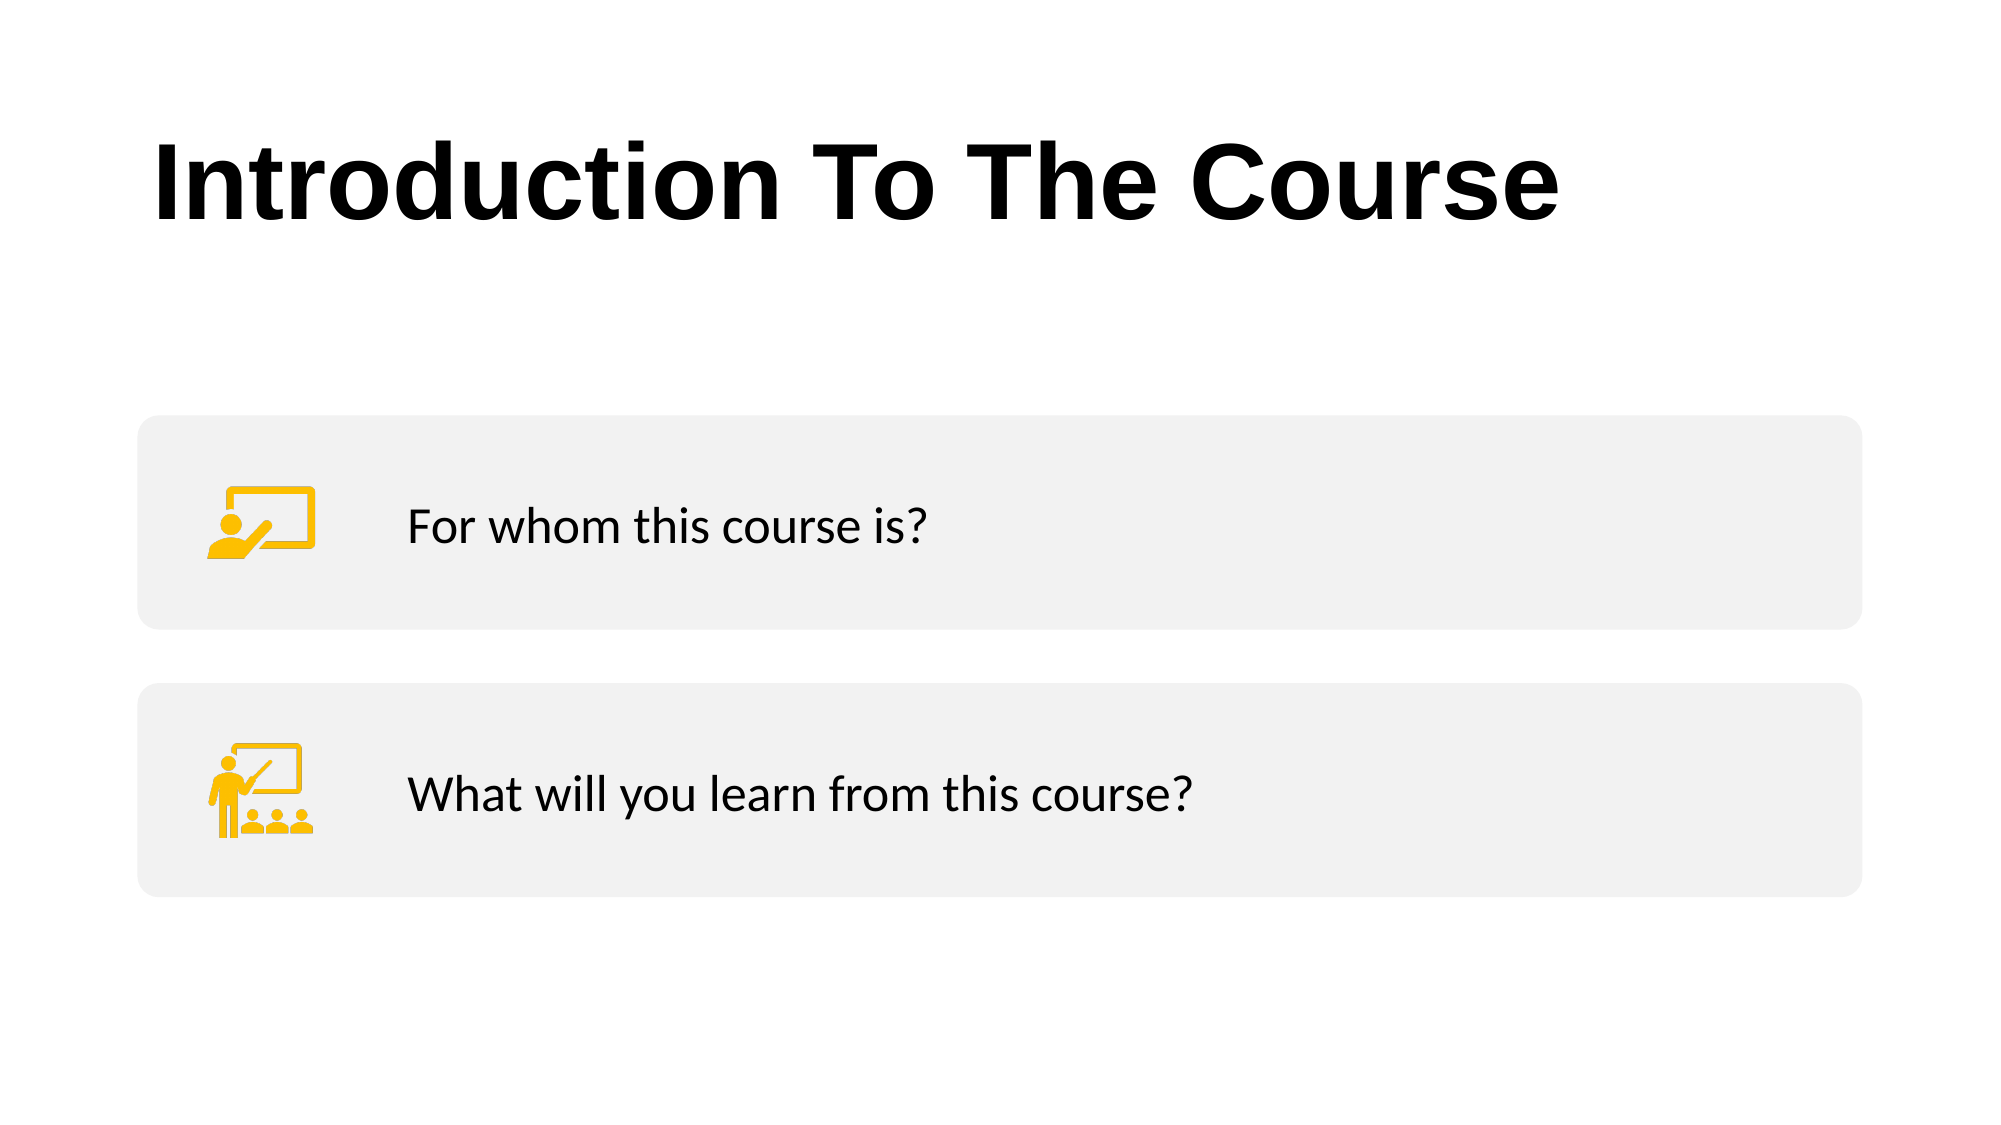

Introduction To The Course

For whom this course is?

What will you learn from this course?